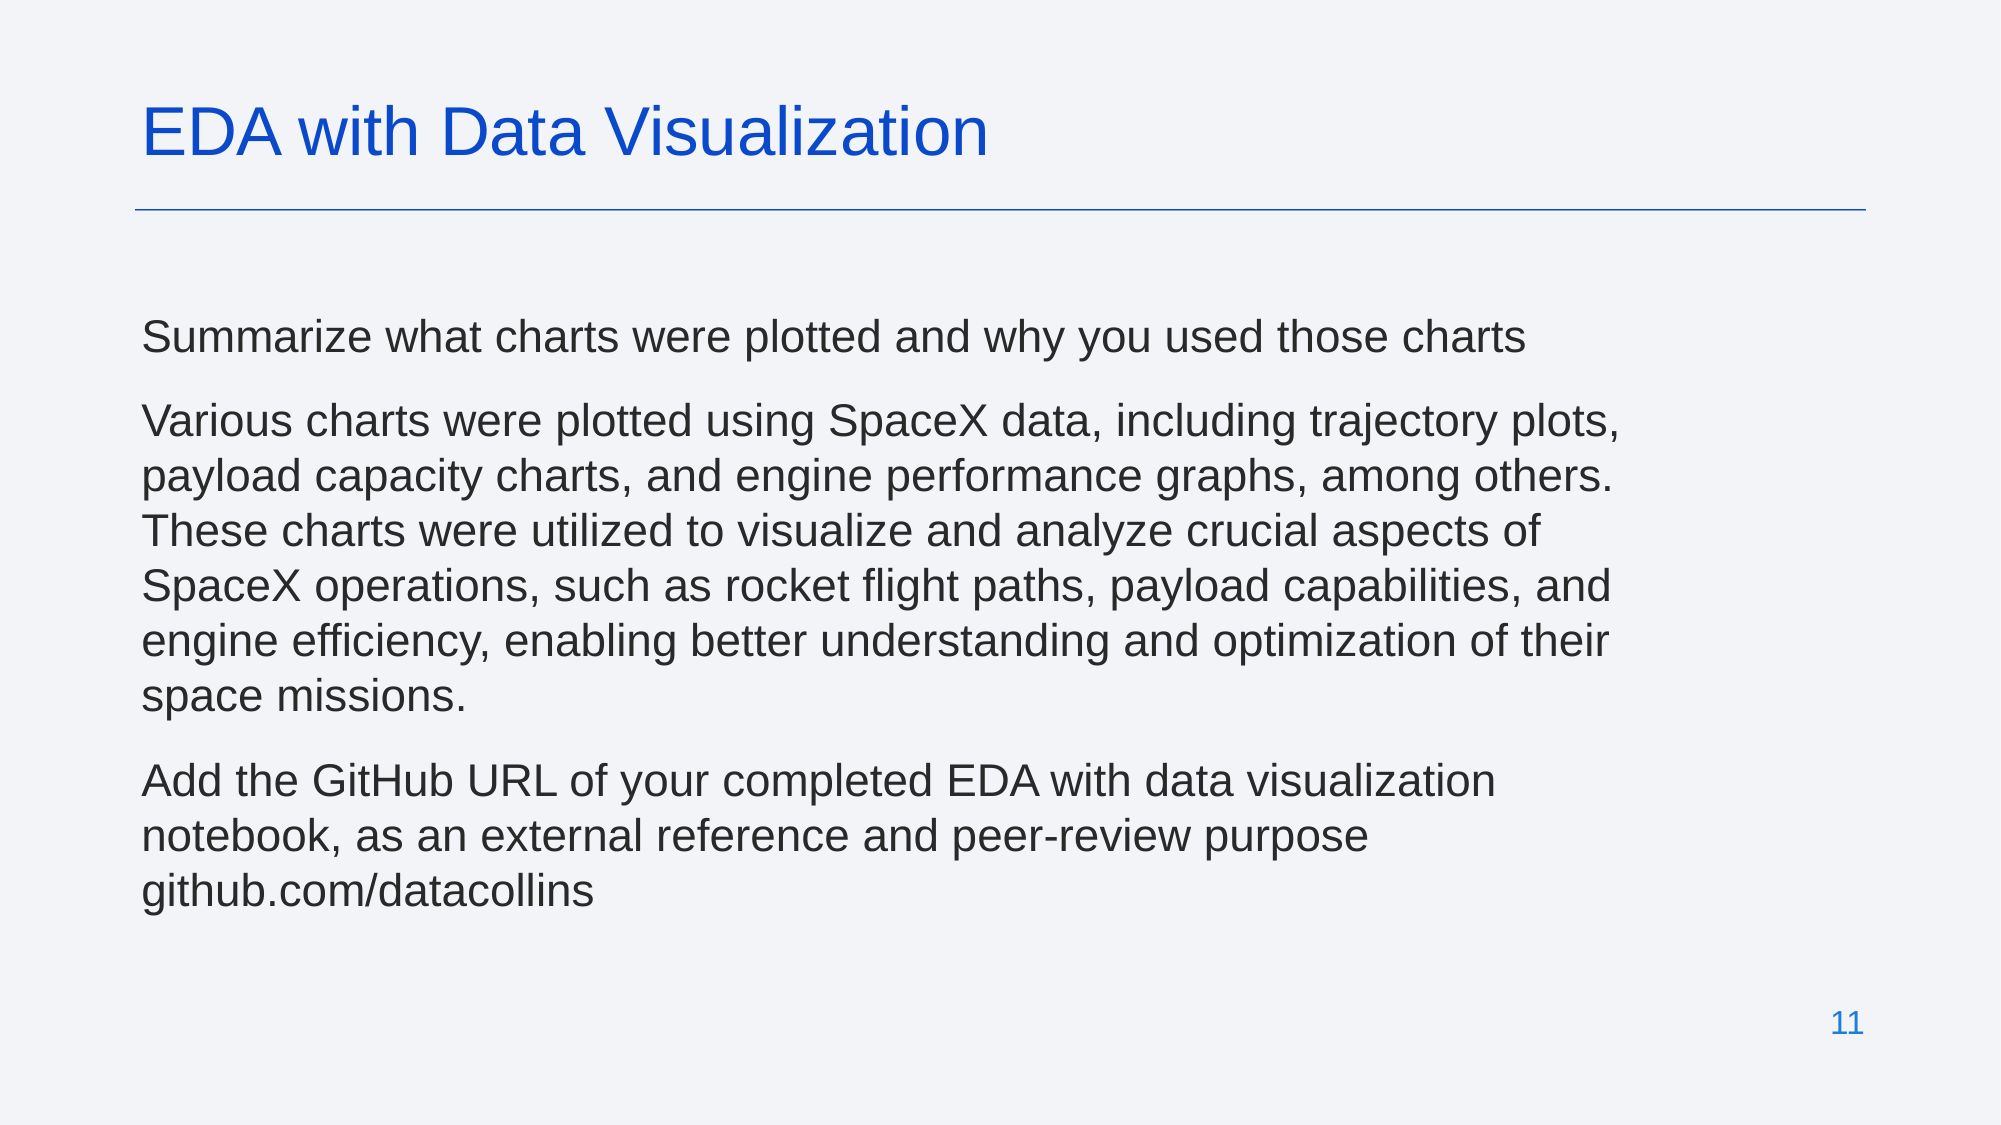

EDA with Data Visualization
Summarize what charts were plotted and why you used those charts
Various charts were plotted using SpaceX data, including trajectory plots, payload capacity charts, and engine performance graphs, among others. These charts were utilized to visualize and analyze crucial aspects of SpaceX operations, such as rocket flight paths, payload capabilities, and engine efficiency, enabling better understanding and optimization of their space missions.
Add the GitHub URL of your completed EDA with data visualization notebook, as an external reference and peer-review purpose github.com/datacollins

11